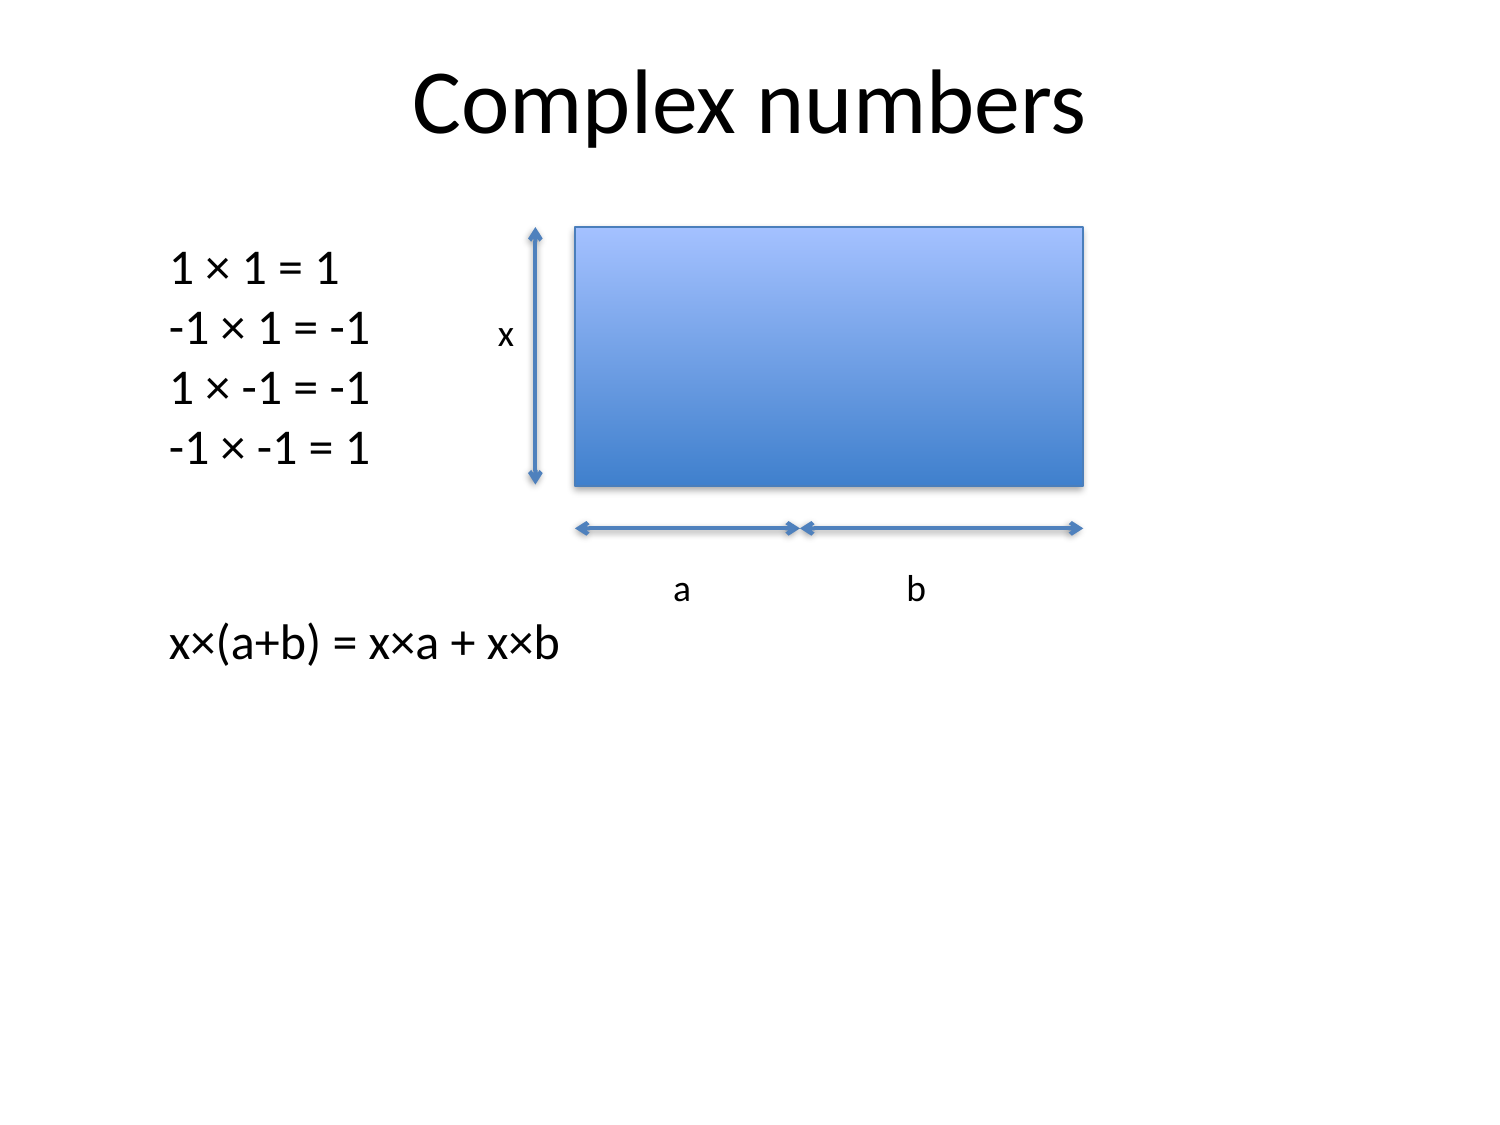

# Complex numbers
1 × 1 = 1
-1 × 1 = -1
1 × -1 = -1
-1 × -1 = 1

x
a
b
x×(a+b) = x×a + x×b